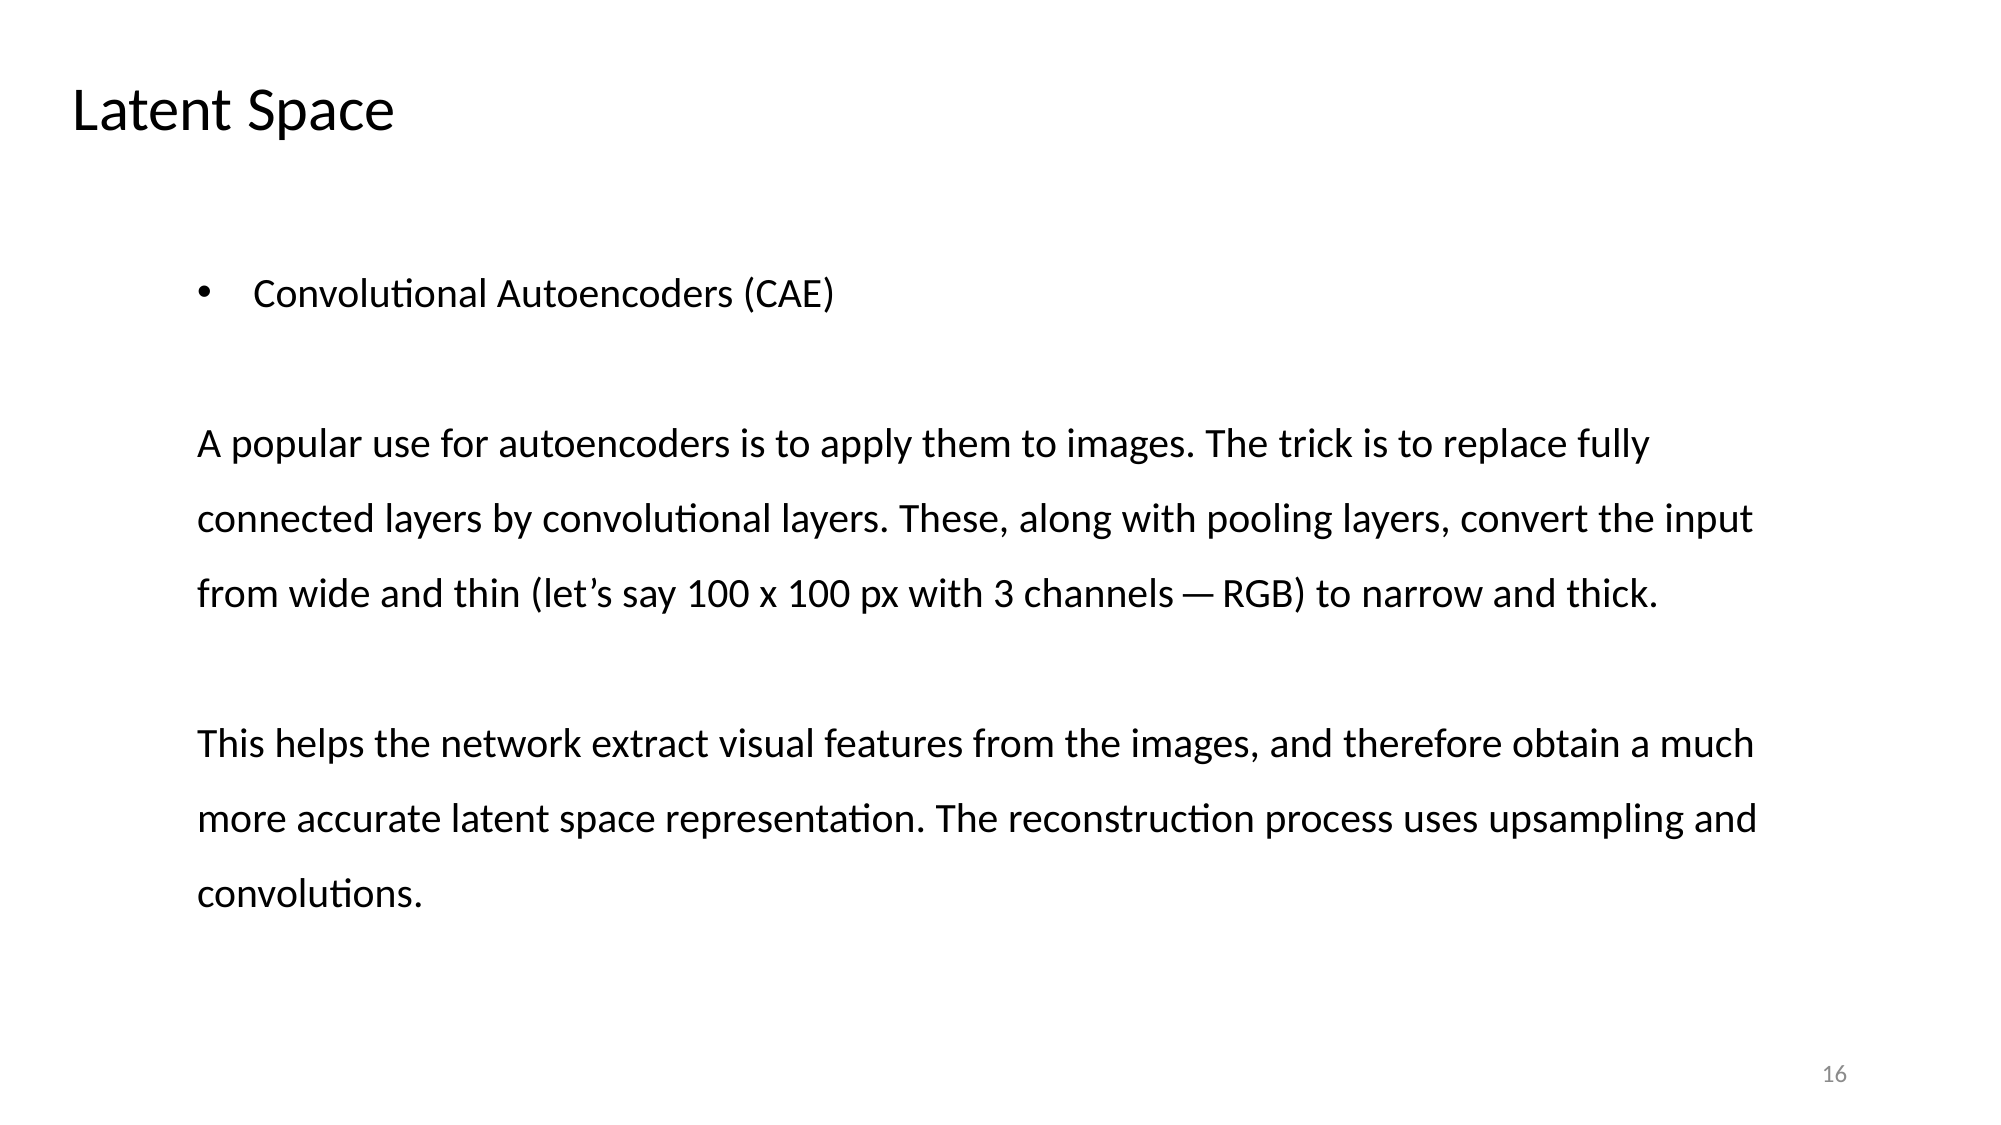

Latent Space
Convolutional Autoencoders (CAE)

A popular use for autoencoders is to apply them to images. The trick is to replace fully connected layers by convolutional layers. These, along with pooling layers, convert the input from wide and thin (let’s say 100 x 100 px with 3 channels — RGB) to narrow and thick.

This helps the network extract visual features from the images, and therefore obtain a much more accurate latent space representation. The reconstruction process uses upsampling and convolutions.

16